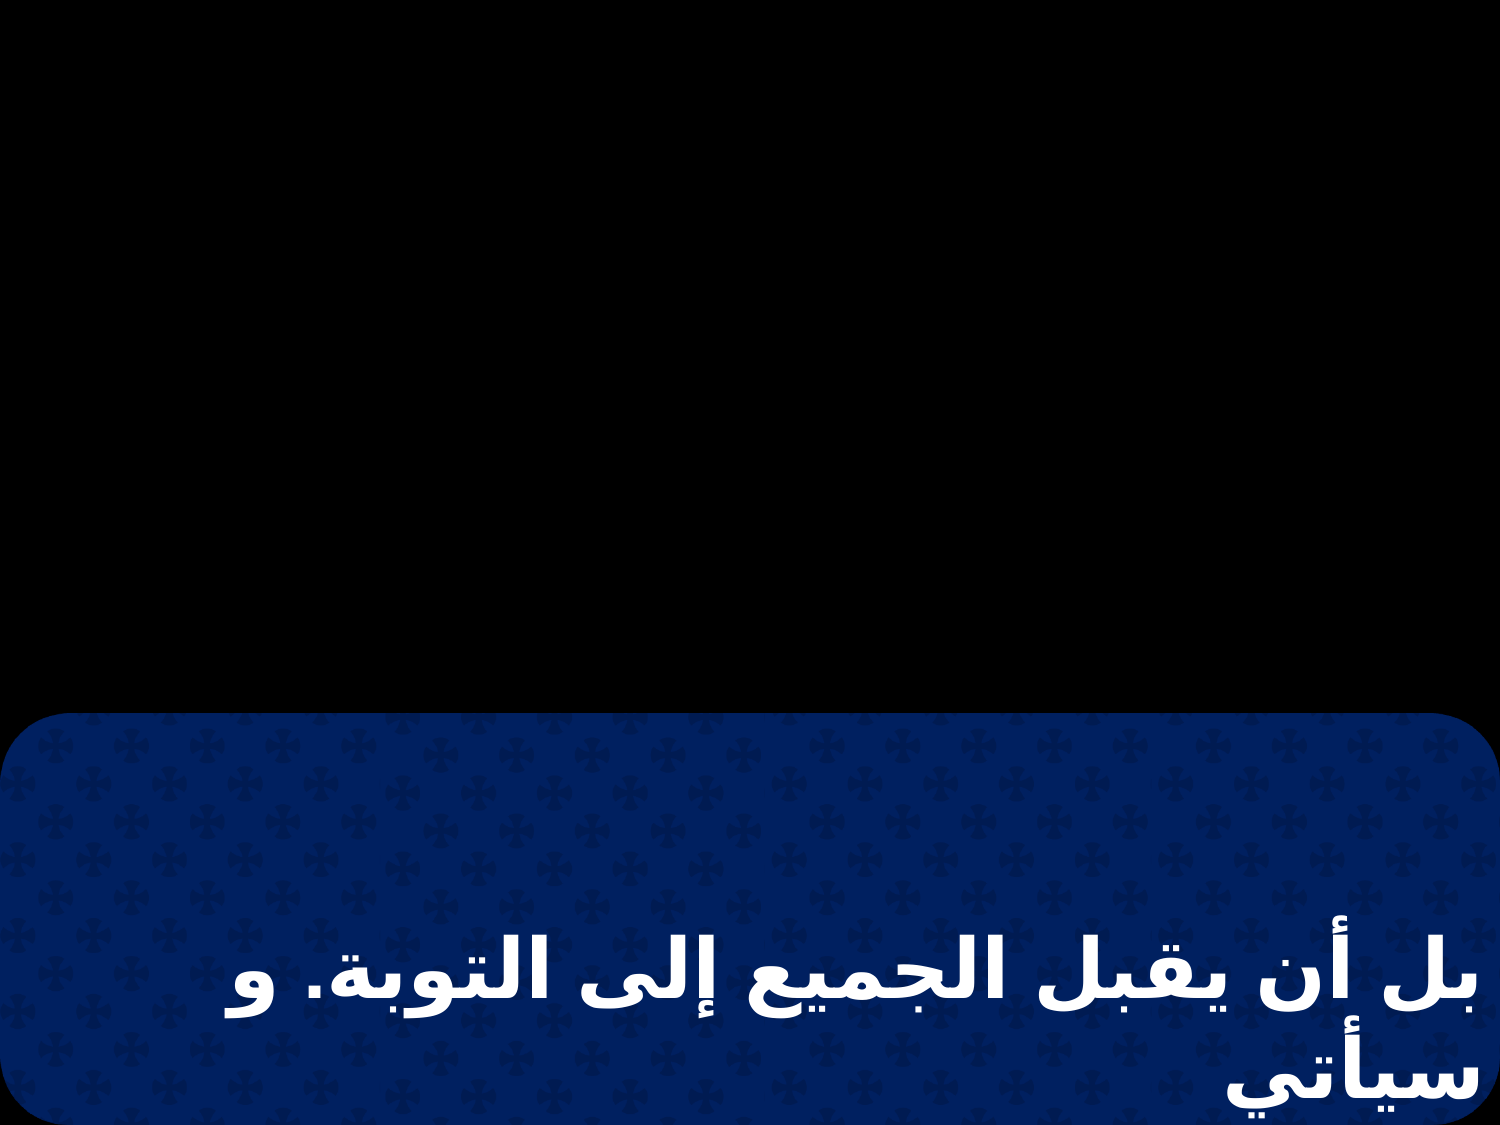

بل أن يقبل الجميع إلى التوبة. و سيأتي